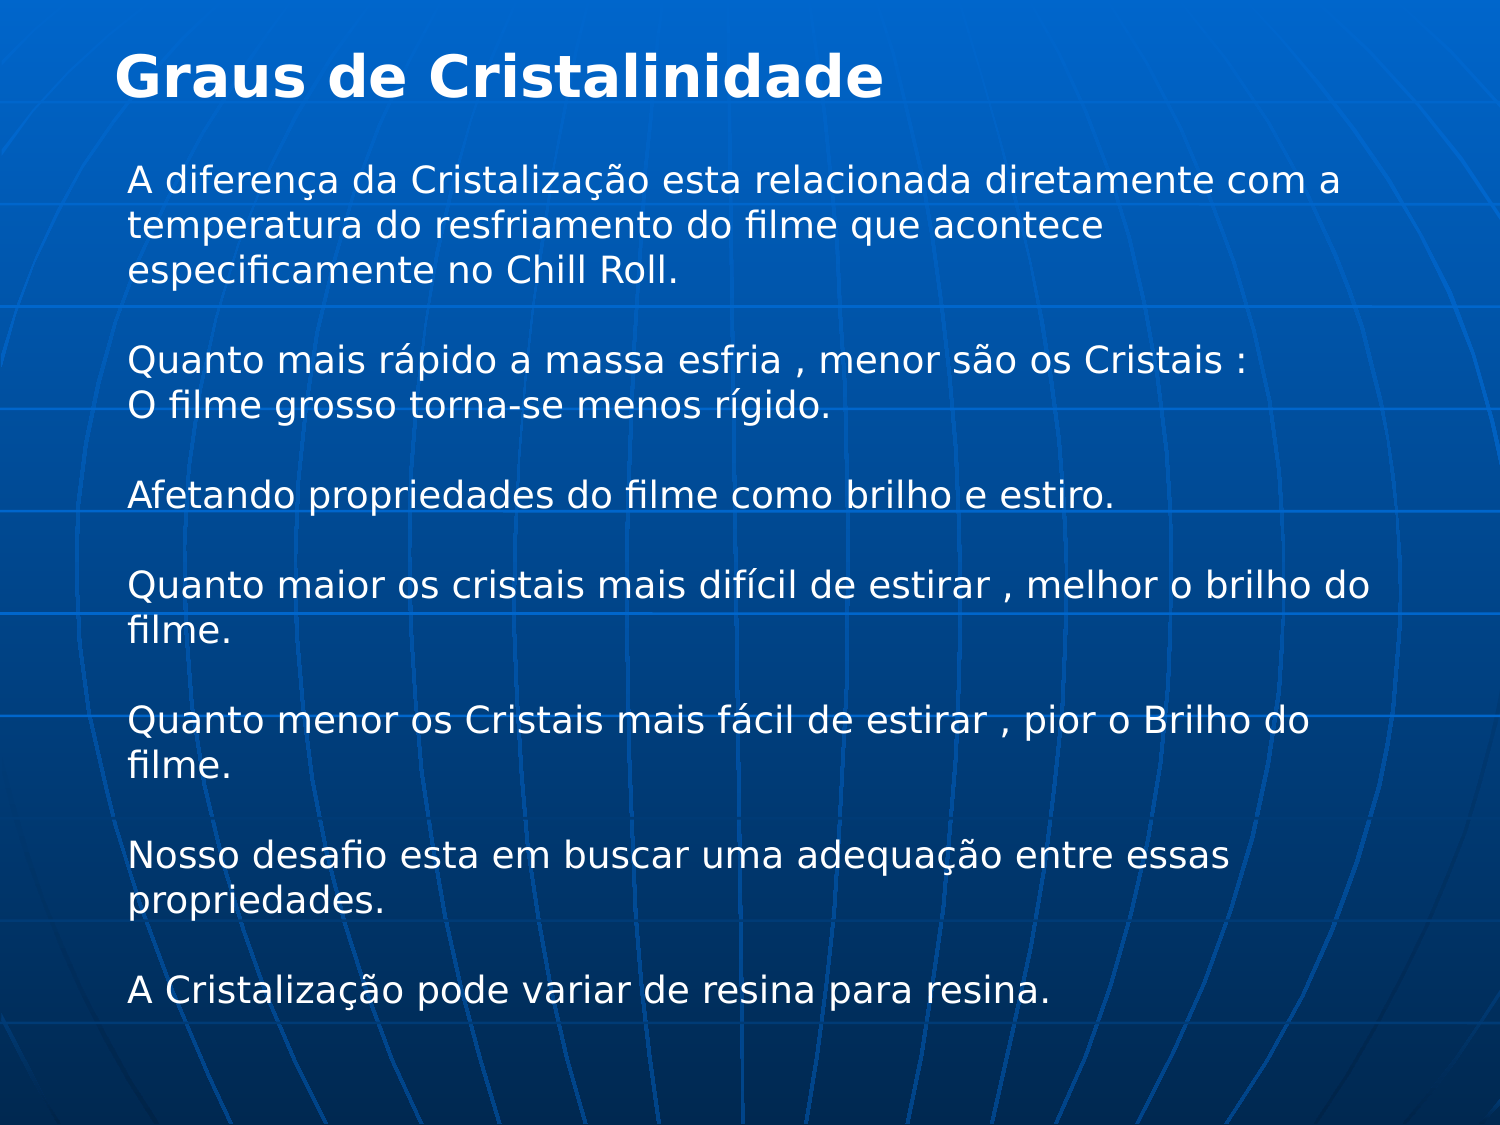

Graus de Cristalinidade
A diferença da Cristalização esta relacionada diretamente com a temperatura do resfriamento do filme que acontece especificamente no Chill Roll.

Quanto mais rápido a massa esfria , menor são os Cristais :
O filme grosso torna-se menos rígido.

Afetando propriedades do filme como brilho e estiro.

Quanto maior os cristais mais difícil de estirar , melhor o brilho do filme.

Quanto menor os Cristais mais fácil de estirar , pior o Brilho do filme.

Nosso desafio esta em buscar uma adequação entre essas propriedades.

A Cristalização pode variar de resina para resina.